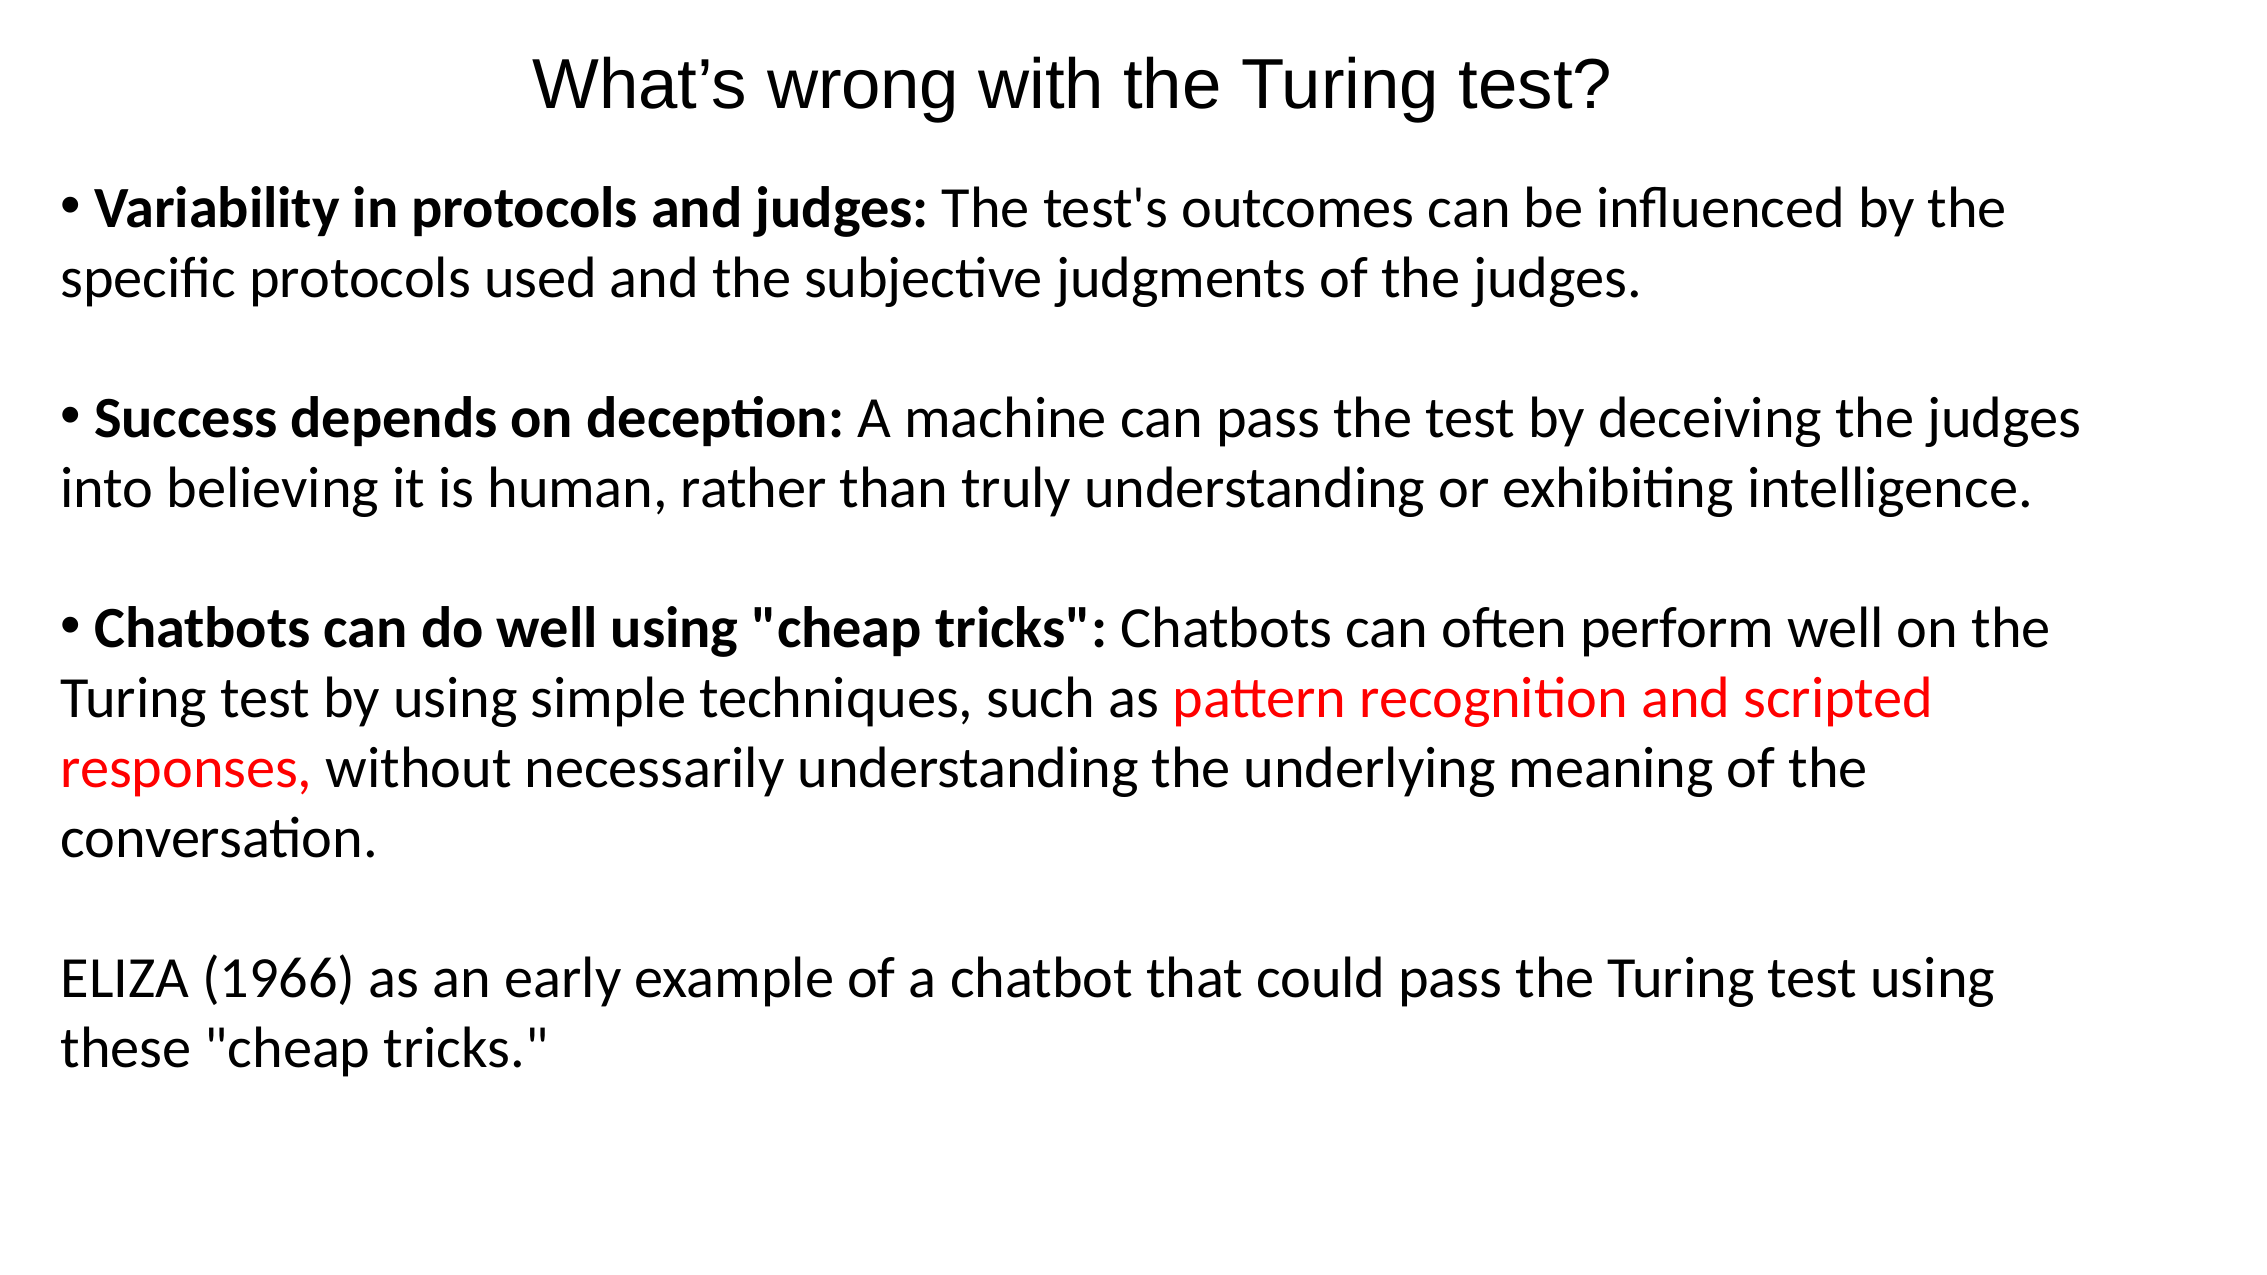

# What’s wrong with the Turing test?
 Variability in protocols and judges: The test's outcomes can be influenced by the specific protocols used and the subjective judgments of the judges.

 Success depends on deception: A machine can pass the test by deceiving the judges into believing it is human, rather than truly understanding or exhibiting intelligence.

 Chatbots can do well using "cheap tricks": Chatbots can often perform well on the Turing test by using simple techniques, such as pattern recognition and scripted responses, without necessarily understanding the underlying meaning of the conversation.

ELIZA (1966) as an early example of a chatbot that could pass the Turing test using these "cheap tricks."